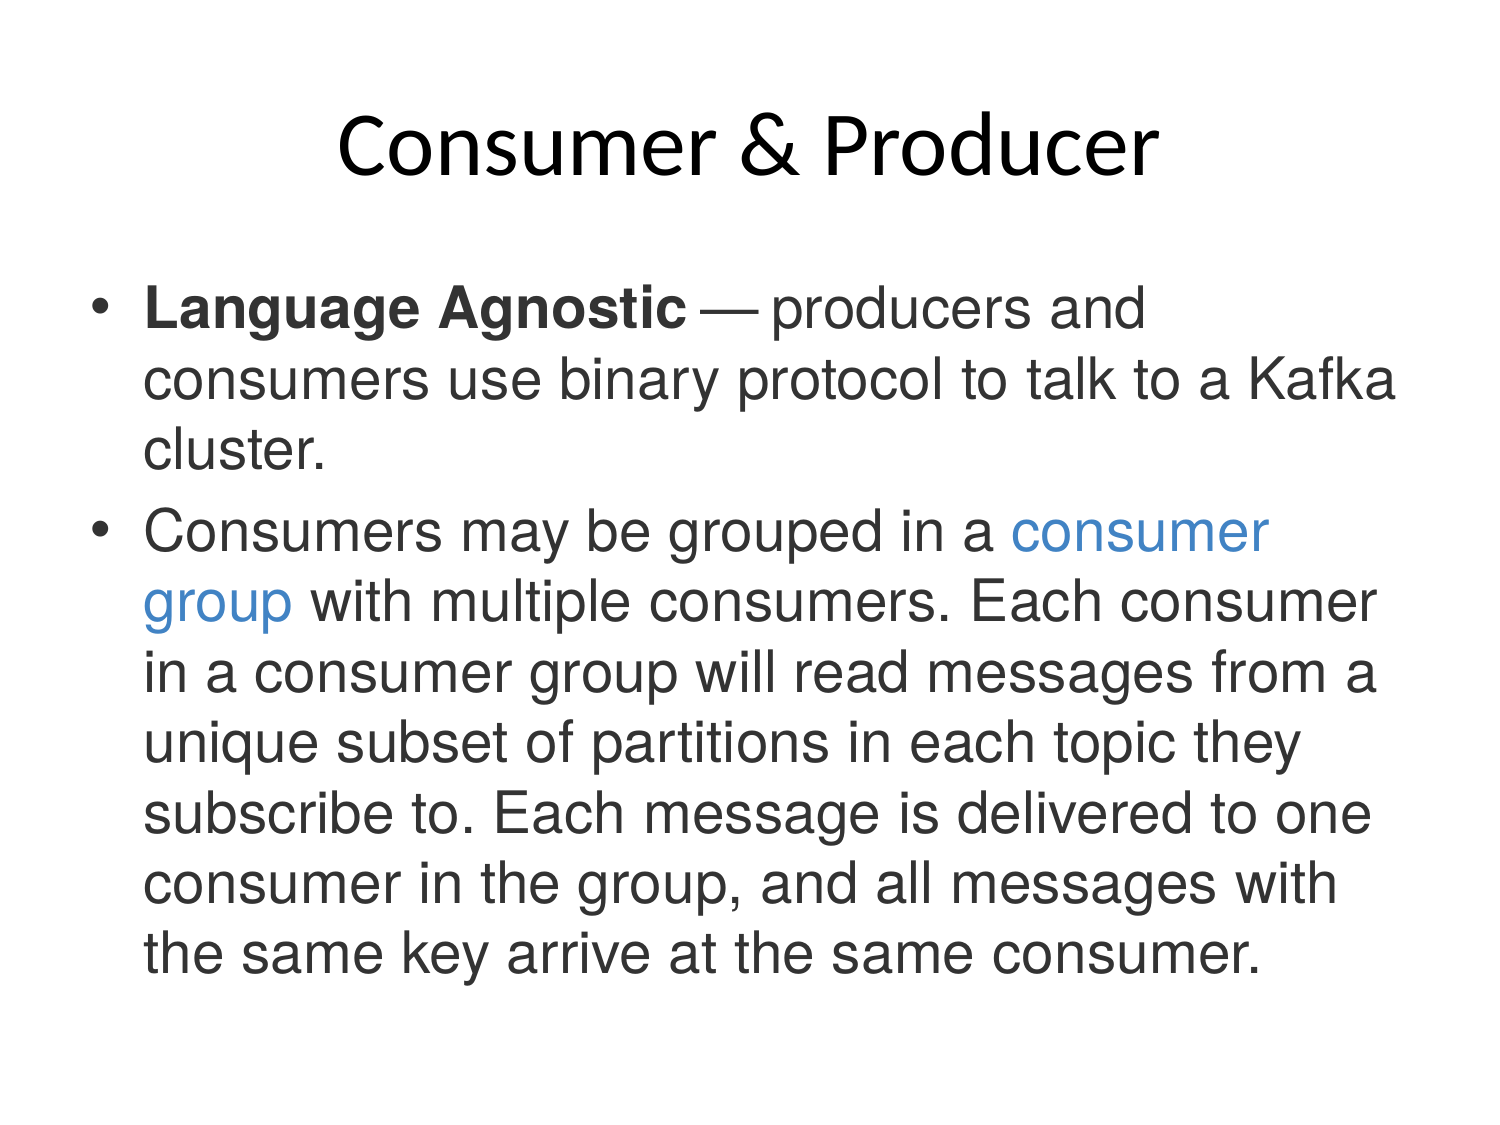

# Consumer & Producer
Language Agnostic — producers and consumers use binary protocol to talk to a Kafka cluster.
Consumers may be grouped in a consumer group with multiple consumers. Each consumer in a consumer group will read messages from a unique subset of partitions in each topic they subscribe to. Each message is delivered to one consumer in the group, and all messages with the same key arrive at the same consumer.